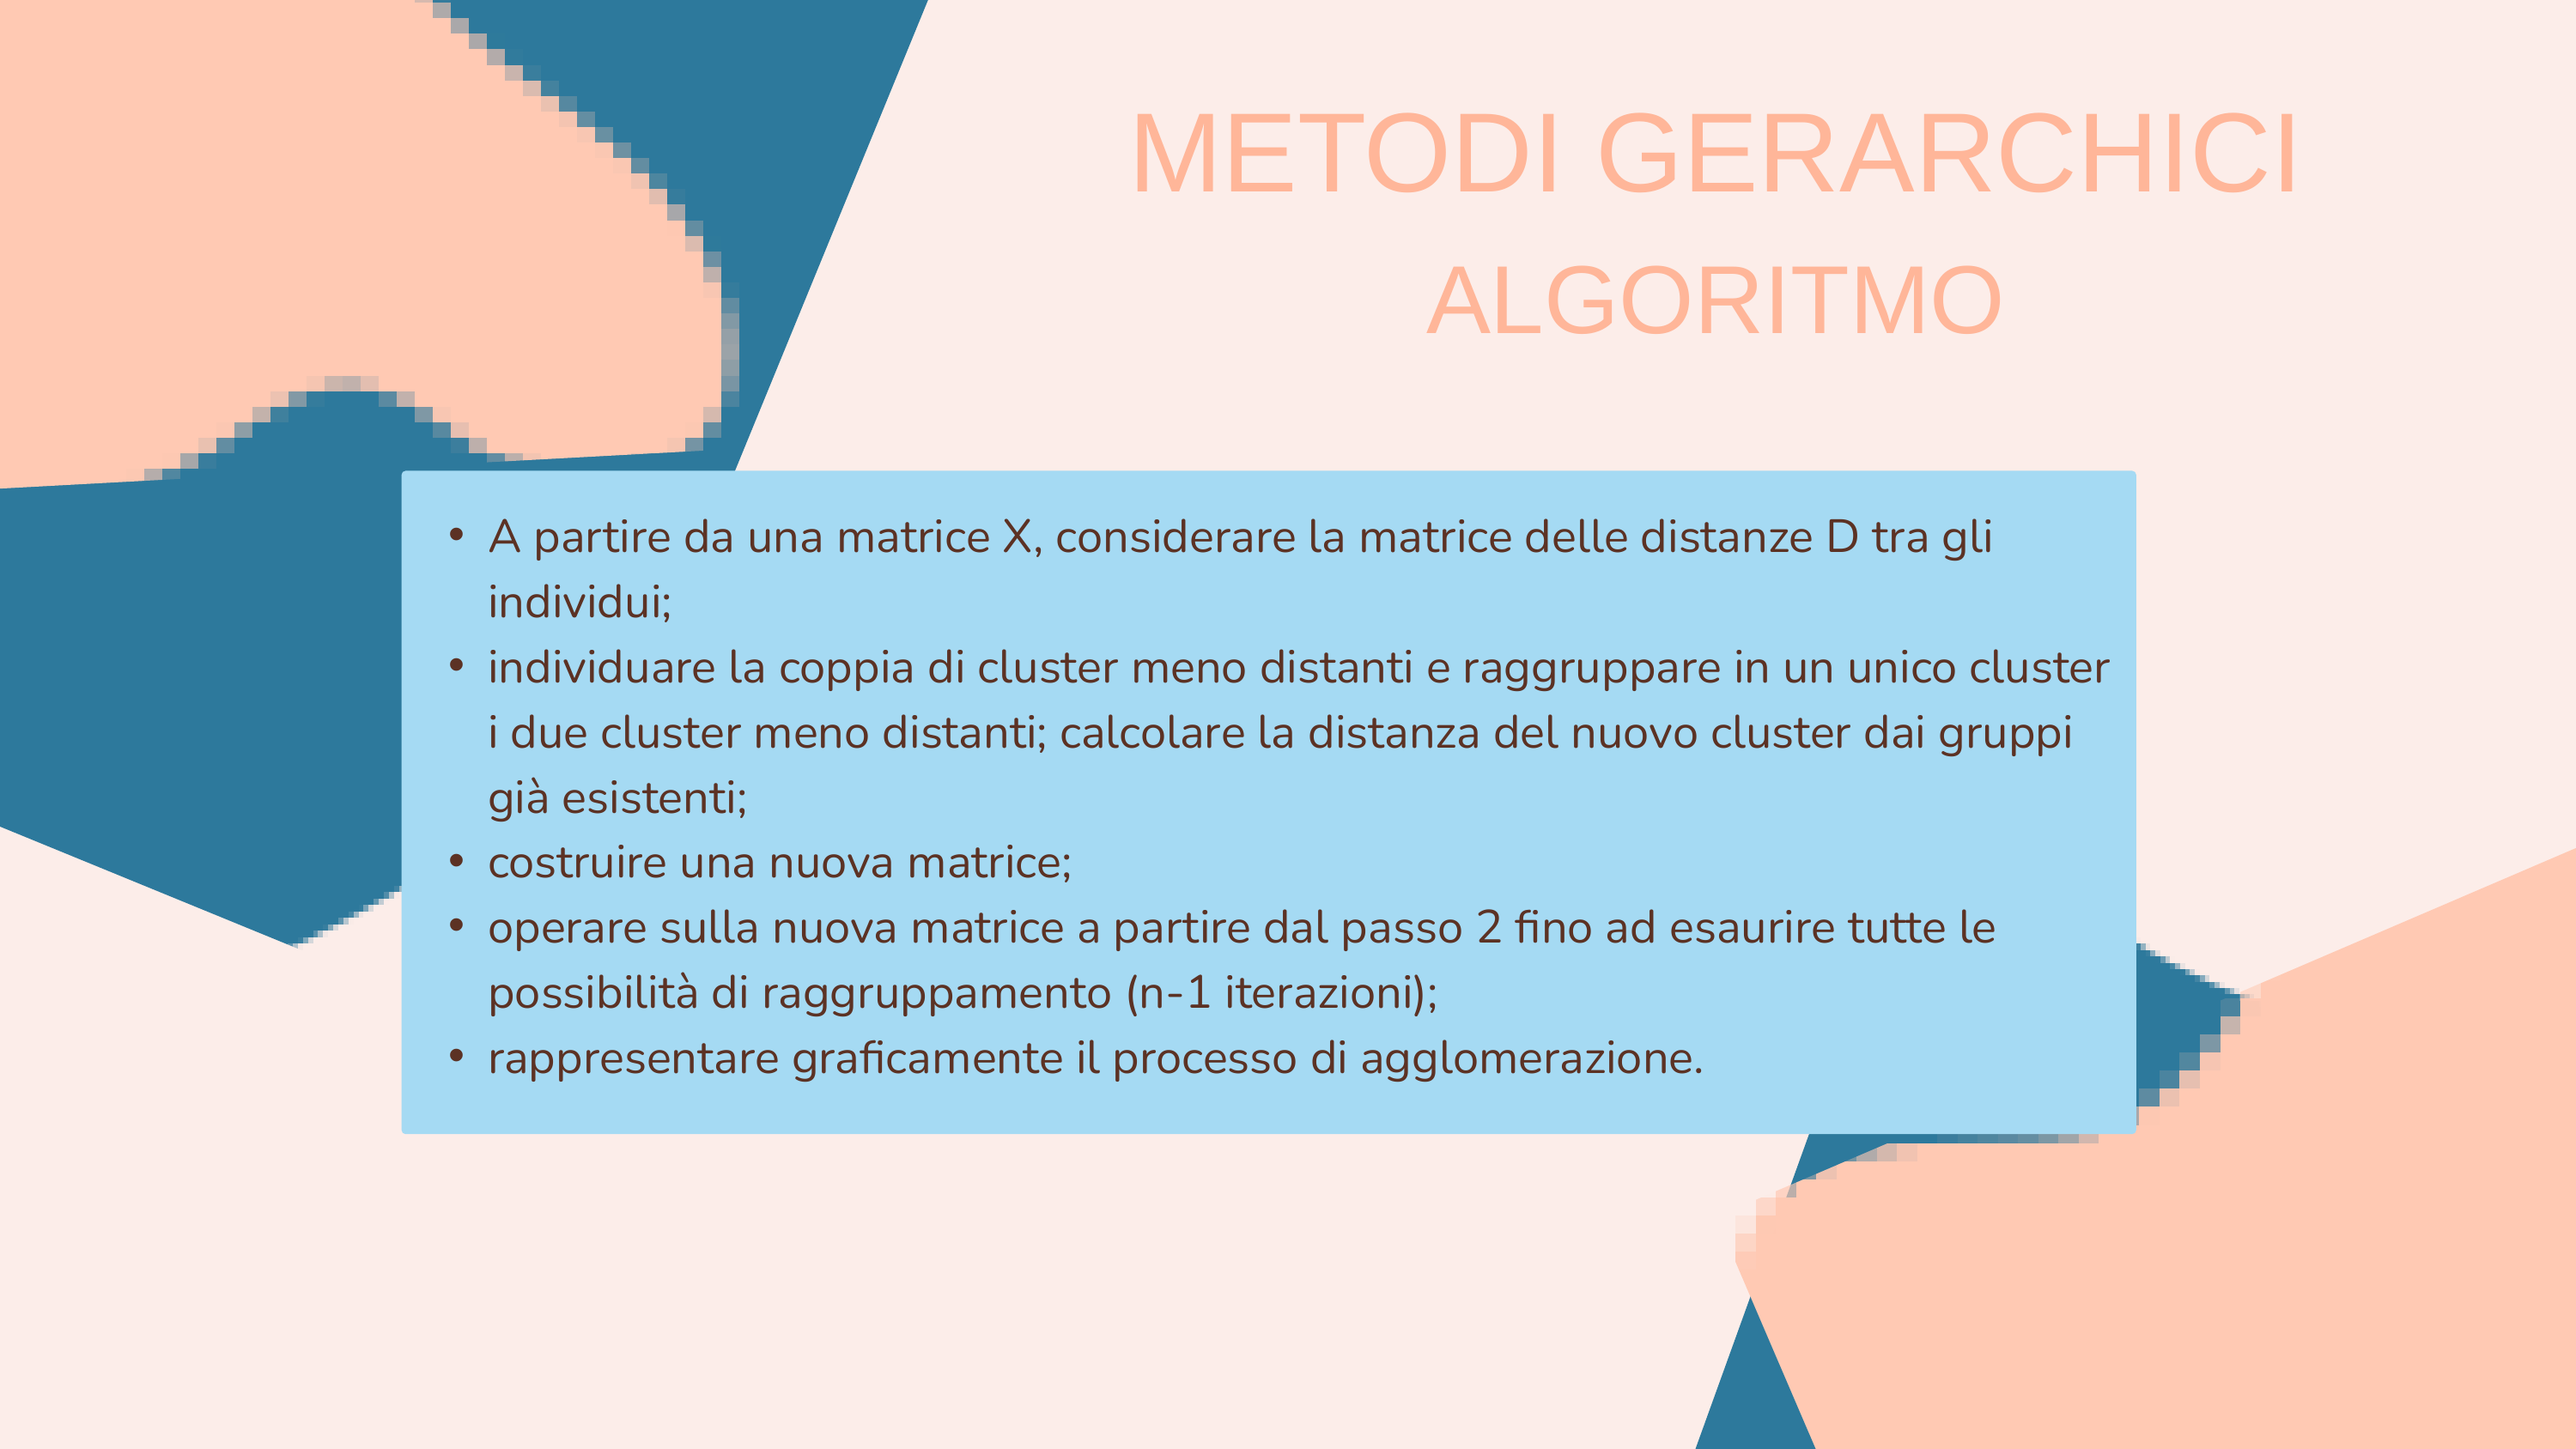

METODI GERARCHICI
ALGORITMO

A partire da una matrice X, considerare la matrice delle distanze D tra gli individui;
individuare la coppia di cluster meno distanti e raggruppare in un unico cluster i due cluster meno distanti; calcolare la distanza del nuovo cluster dai gruppi già esistenti;
costruire una nuova matrice;
operare sulla nuova matrice a partire dal passo 2 fino ad esaurire tutte le possibilità di raggruppamento (n-1 iterazioni);
rappresentare graficamente il processo di agglomerazione.